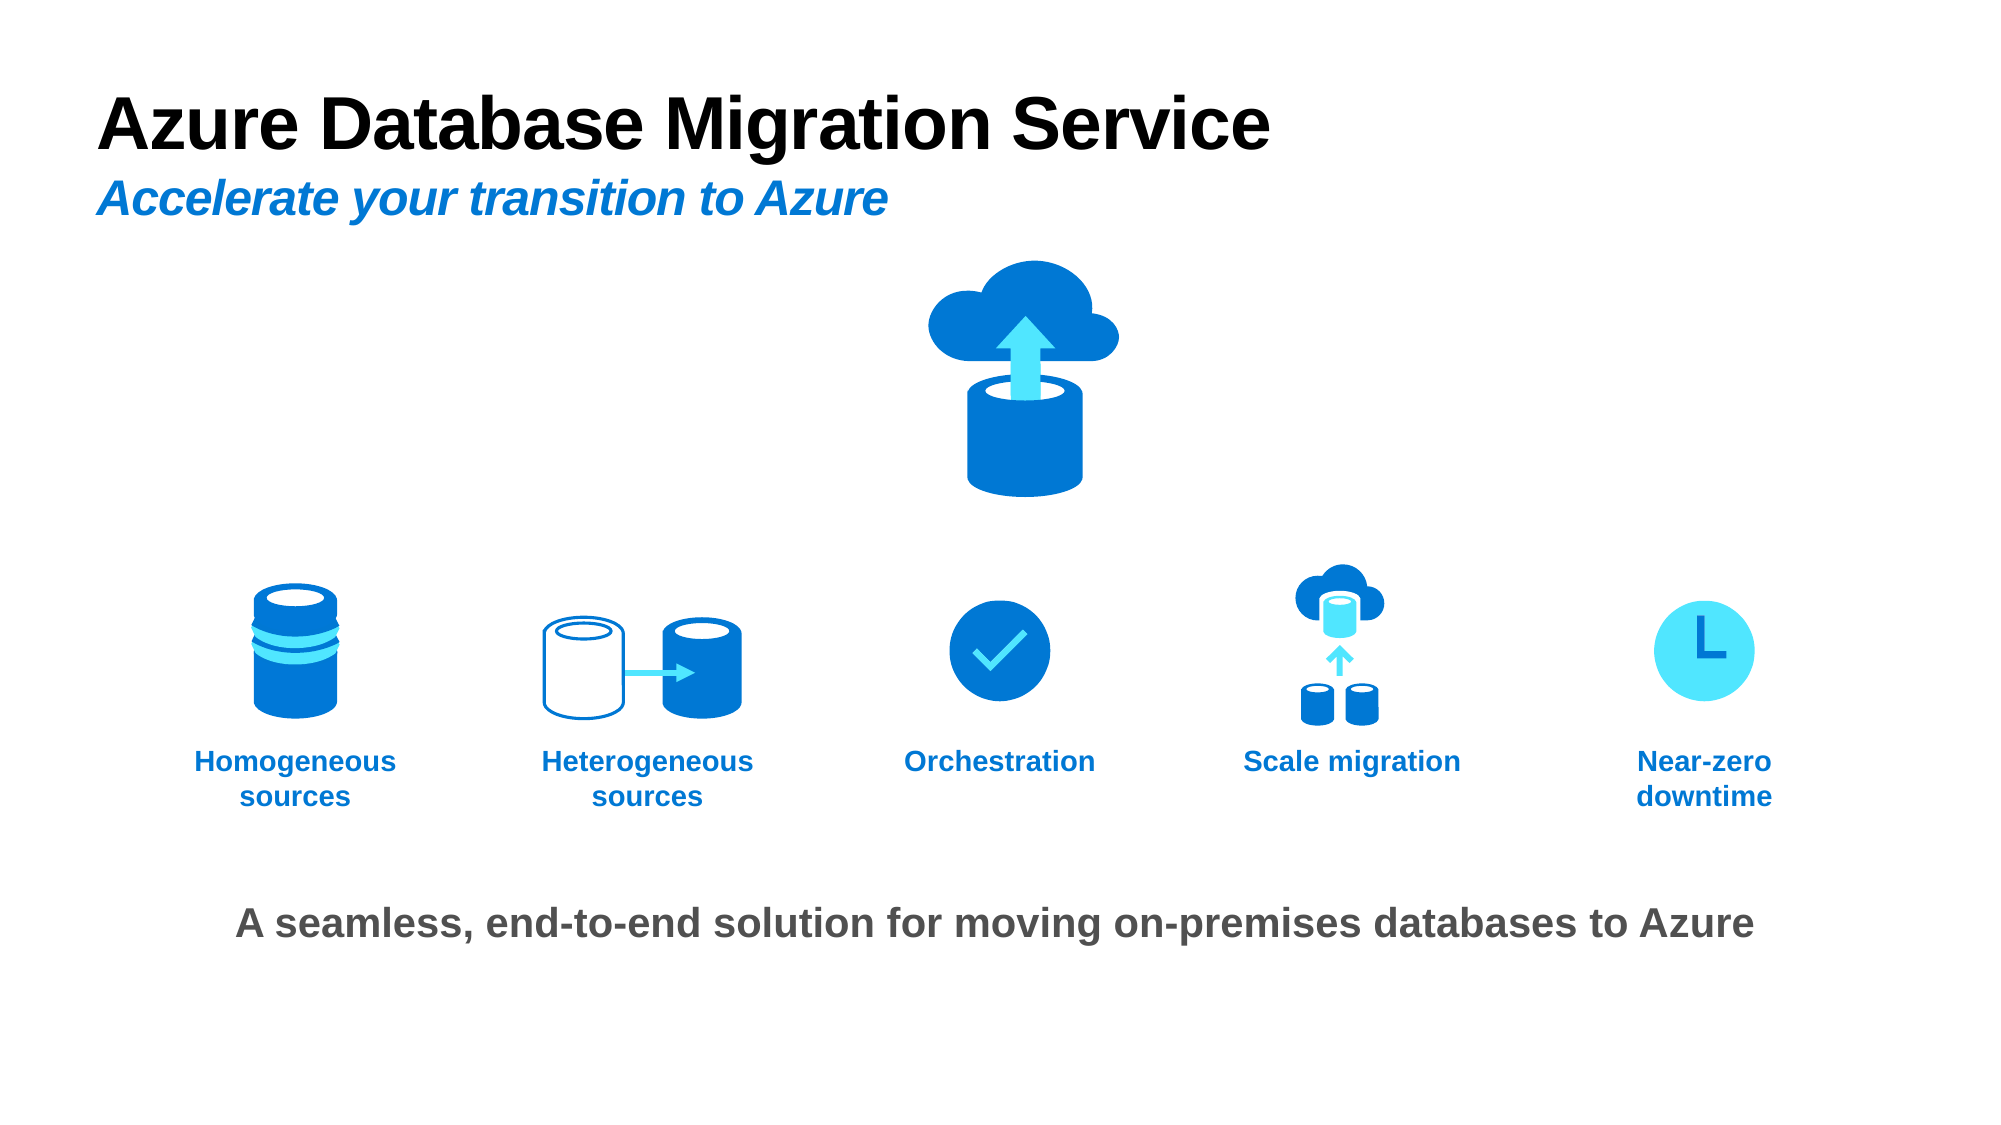

# Azure Database Migration Service Accelerate your transition to Azure

Homogeneous sources
Heterogeneous sources
Orchestration
Scale migration
Near-zero downtime
A seamless, end-to-end solution for moving on-premises databases to Azure